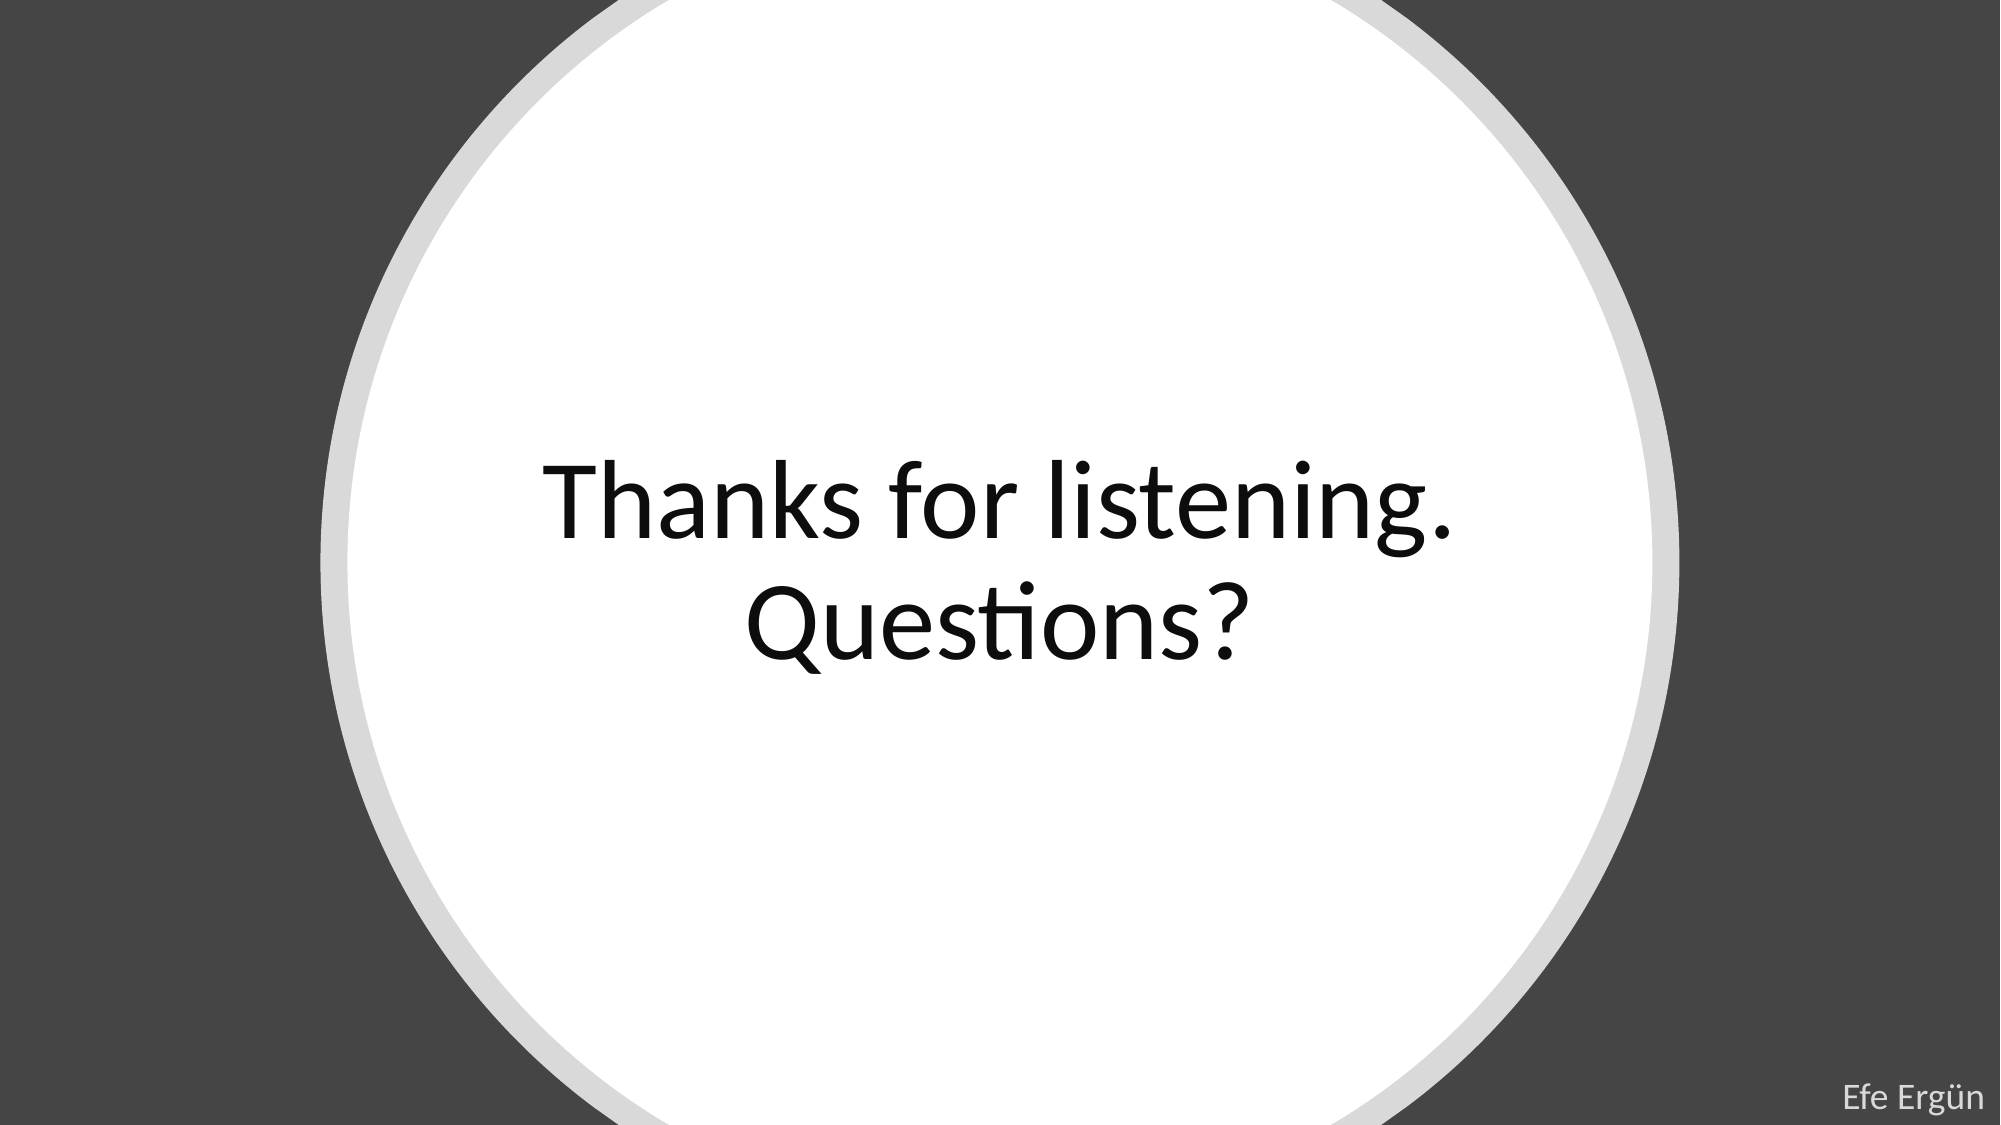

# Thanks for listening. Questions?
Efe Ergün